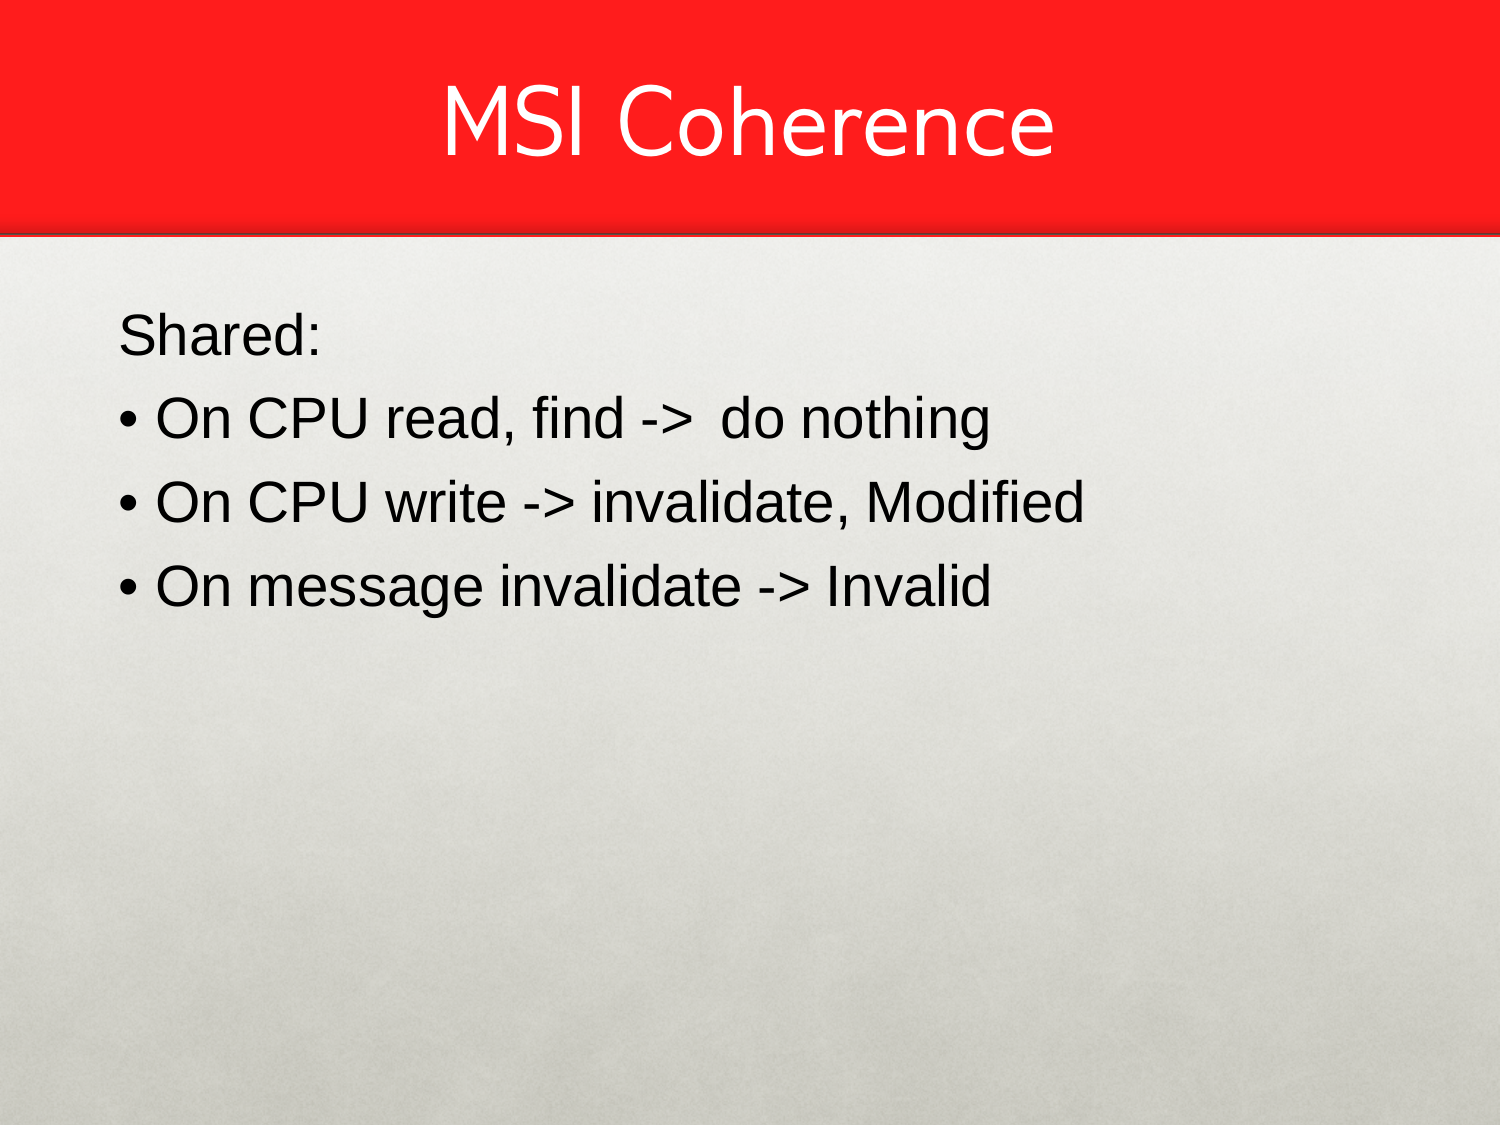

# MSI Coherence
Shared:
• On CPU read, find -> do nothing
• On CPU write -> invalidate, Modified
• On message invalidate -> Invalid